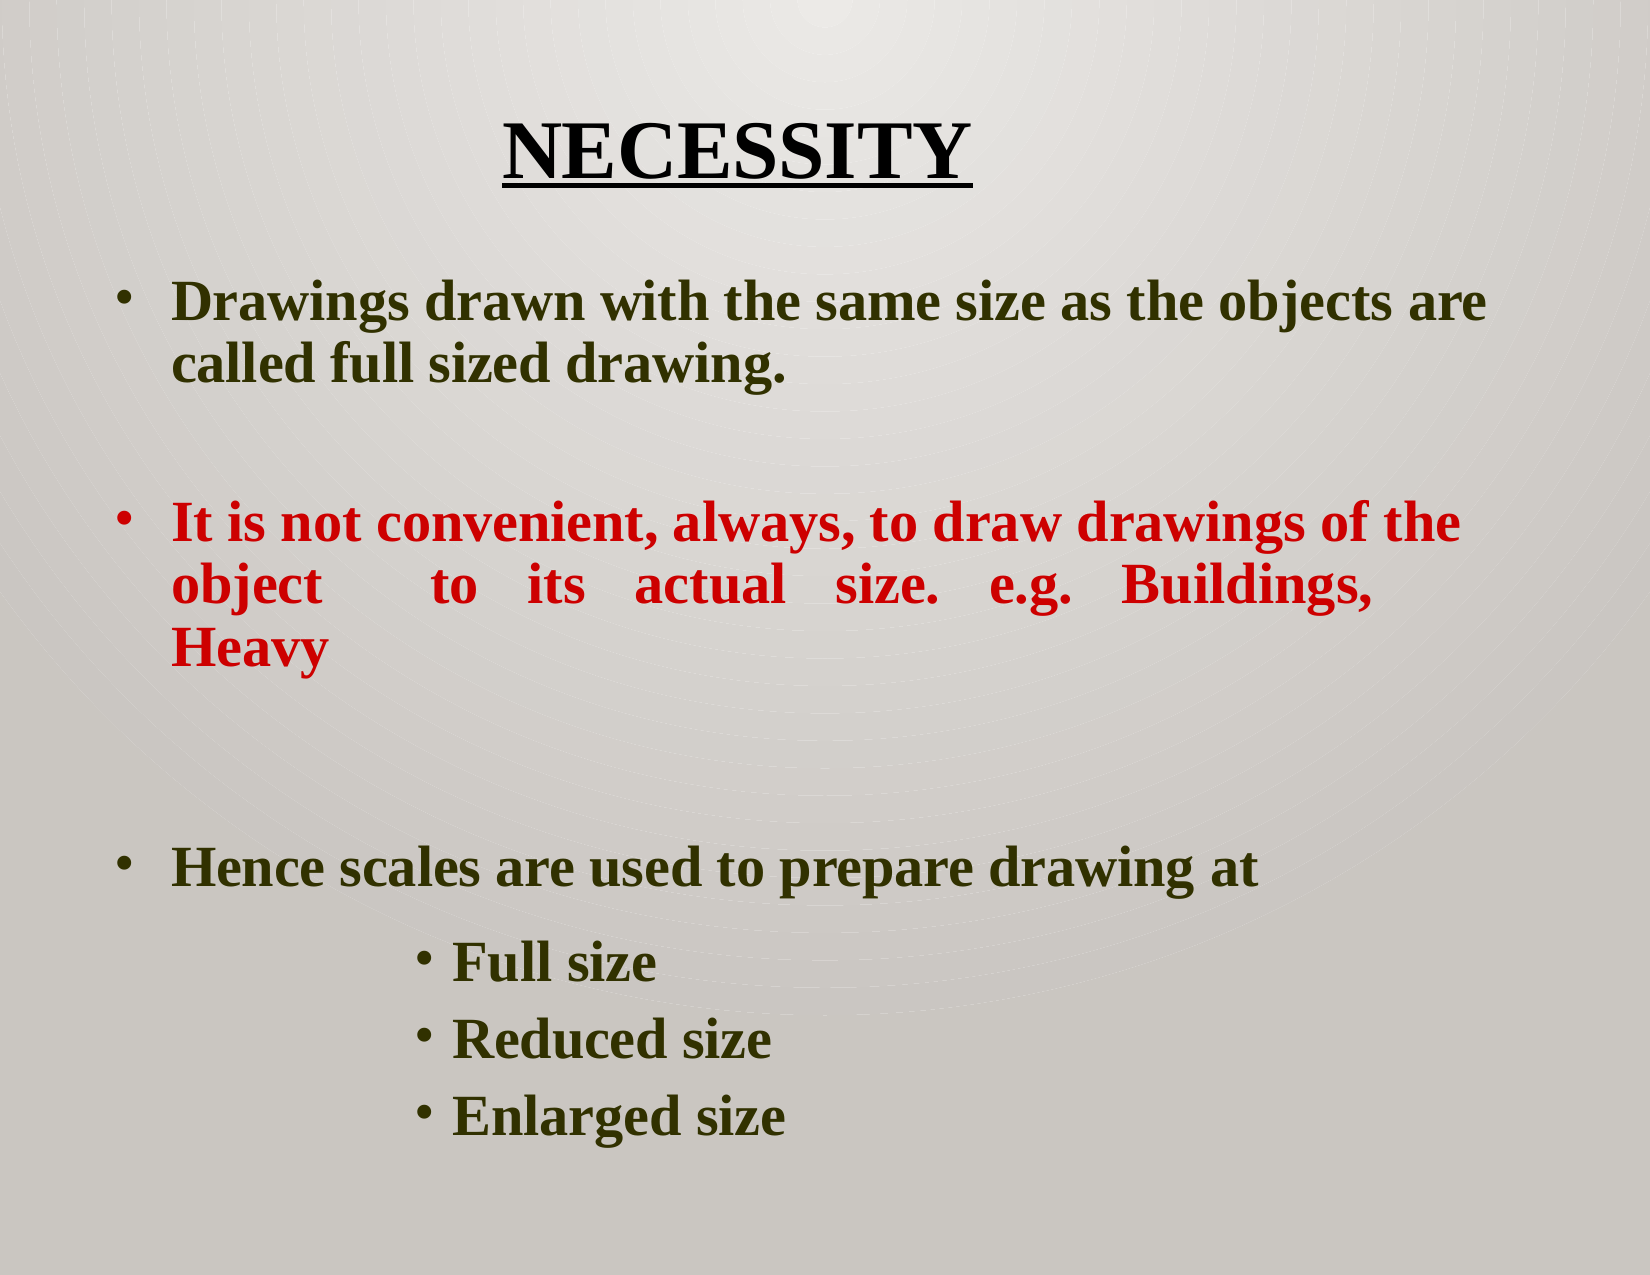

# Necessity
Drawings drawn with the same size as the objects are  called full sized drawing.

It is not convenient, always, to draw drawings of the  object	to	its	actual	size.	e.g.	Buildings,	Heavy

Hence scales are used to prepare drawing at
Full size
Reduced size
Enlarged size